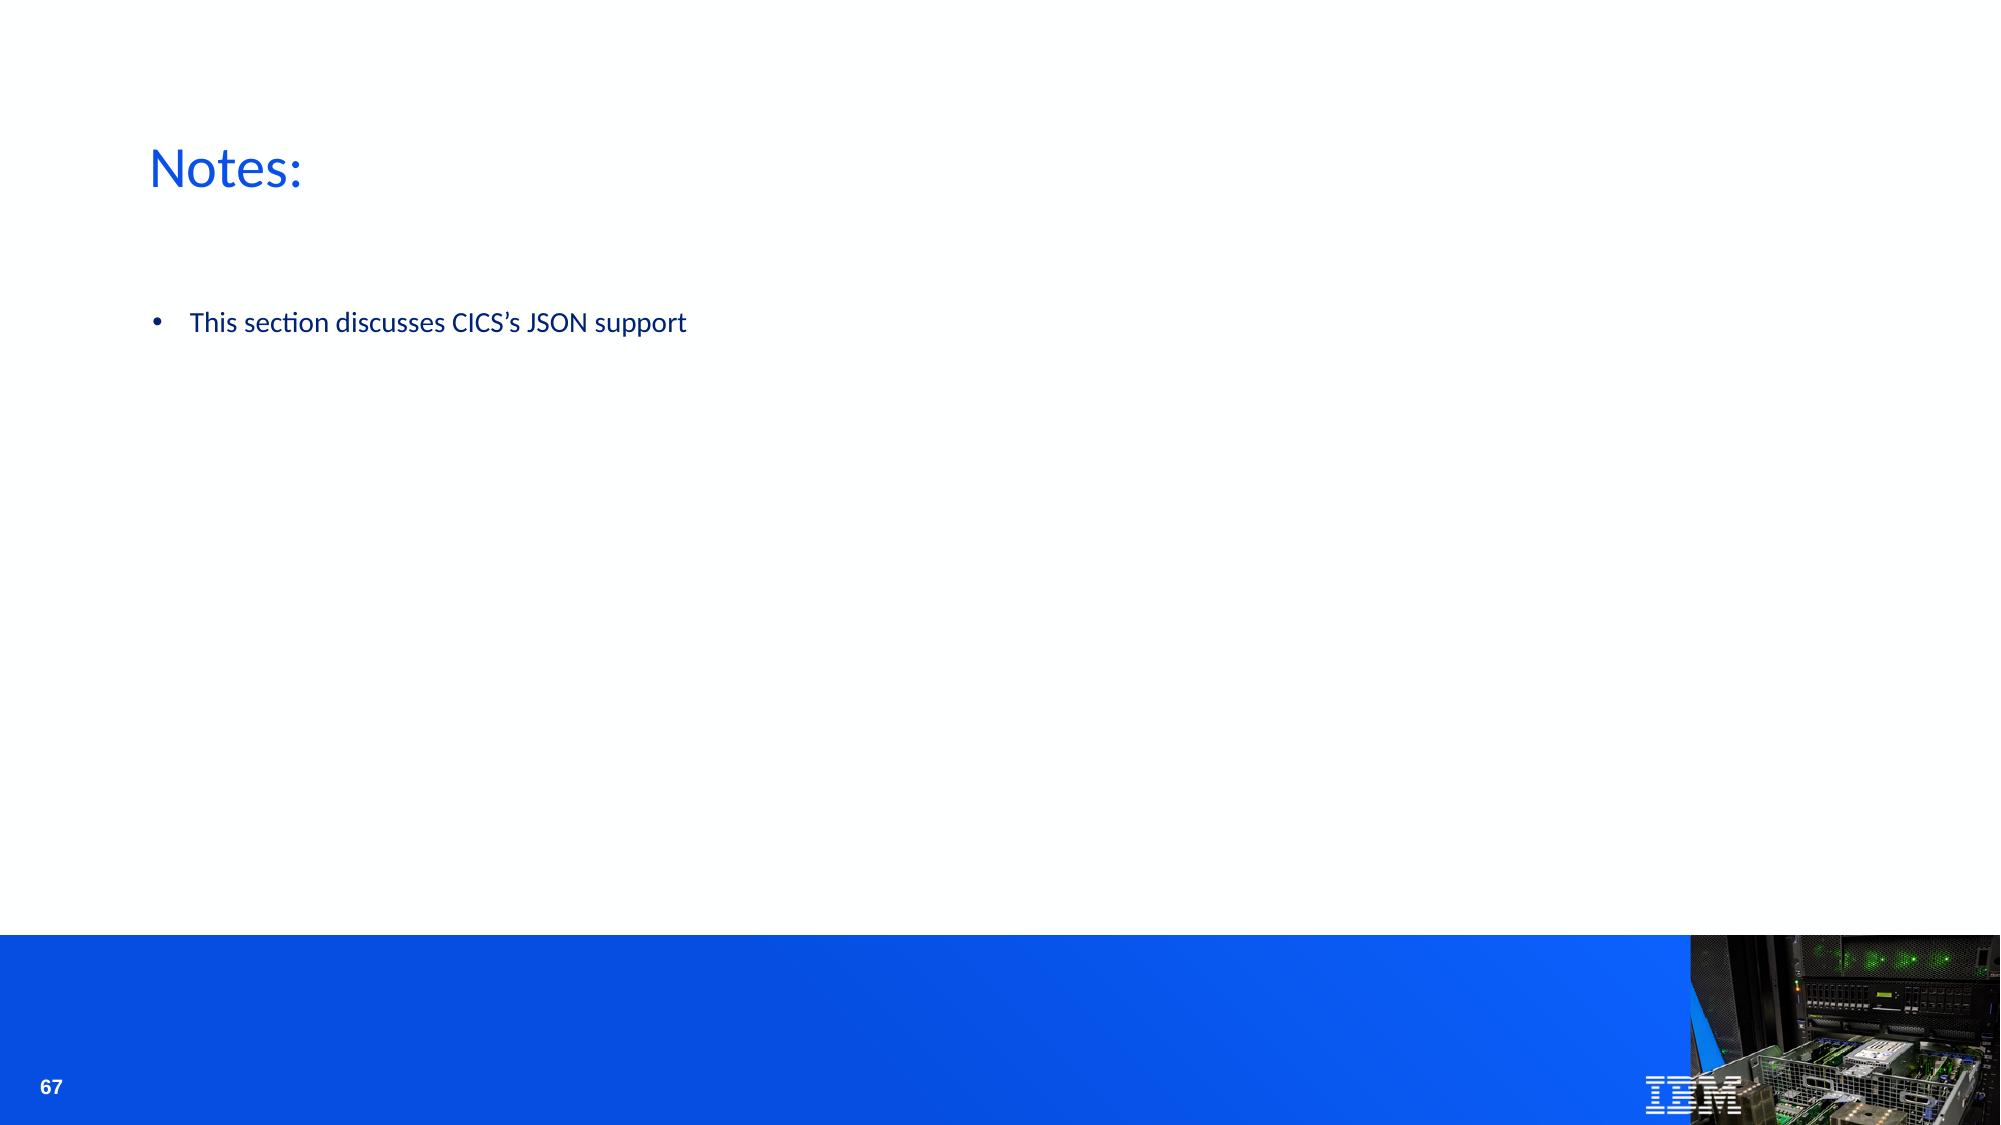

# Notes:
This section discusses CICS’s JSON support
67